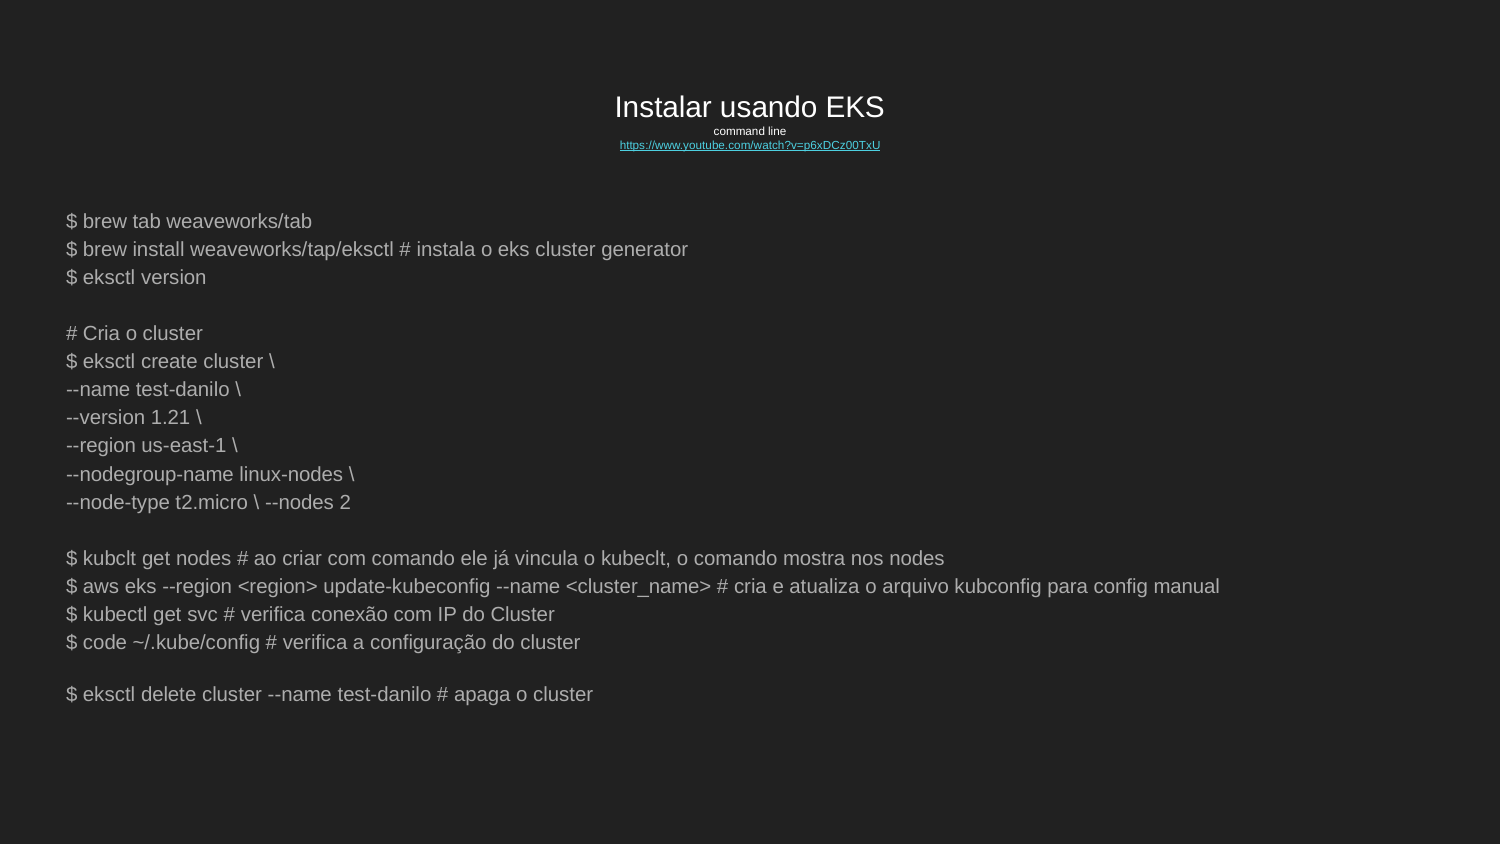

# Instalar usando EKS
command line
https://www.youtube.com/watch?v=p6xDCz00TxU

$ brew tab weaveworks/tab
$ brew install weaveworks/tap/eksctl # instala o eks cluster generator
$ eksctl version
# Cria o cluster
$ eksctl create cluster \
--name test-danilo \
--version 1.21 \
--region us-east-1 \
--nodegroup-name linux-nodes \
--node-type t2.micro \ --nodes 2
$ kubclt get nodes # ao criar com comando ele já vincula o kubeclt, o comando mostra nos nodes
$ aws eks --region <region> update-kubeconfig --name <cluster_name> # cria e atualiza o arquivo kubconfig para config manual
$ kubectl get svc # verifica conexão com IP do Cluster
$ code ~/.kube/config # verifica a configuração do cluster
$ eksctl delete cluster --name test-danilo # apaga o cluster